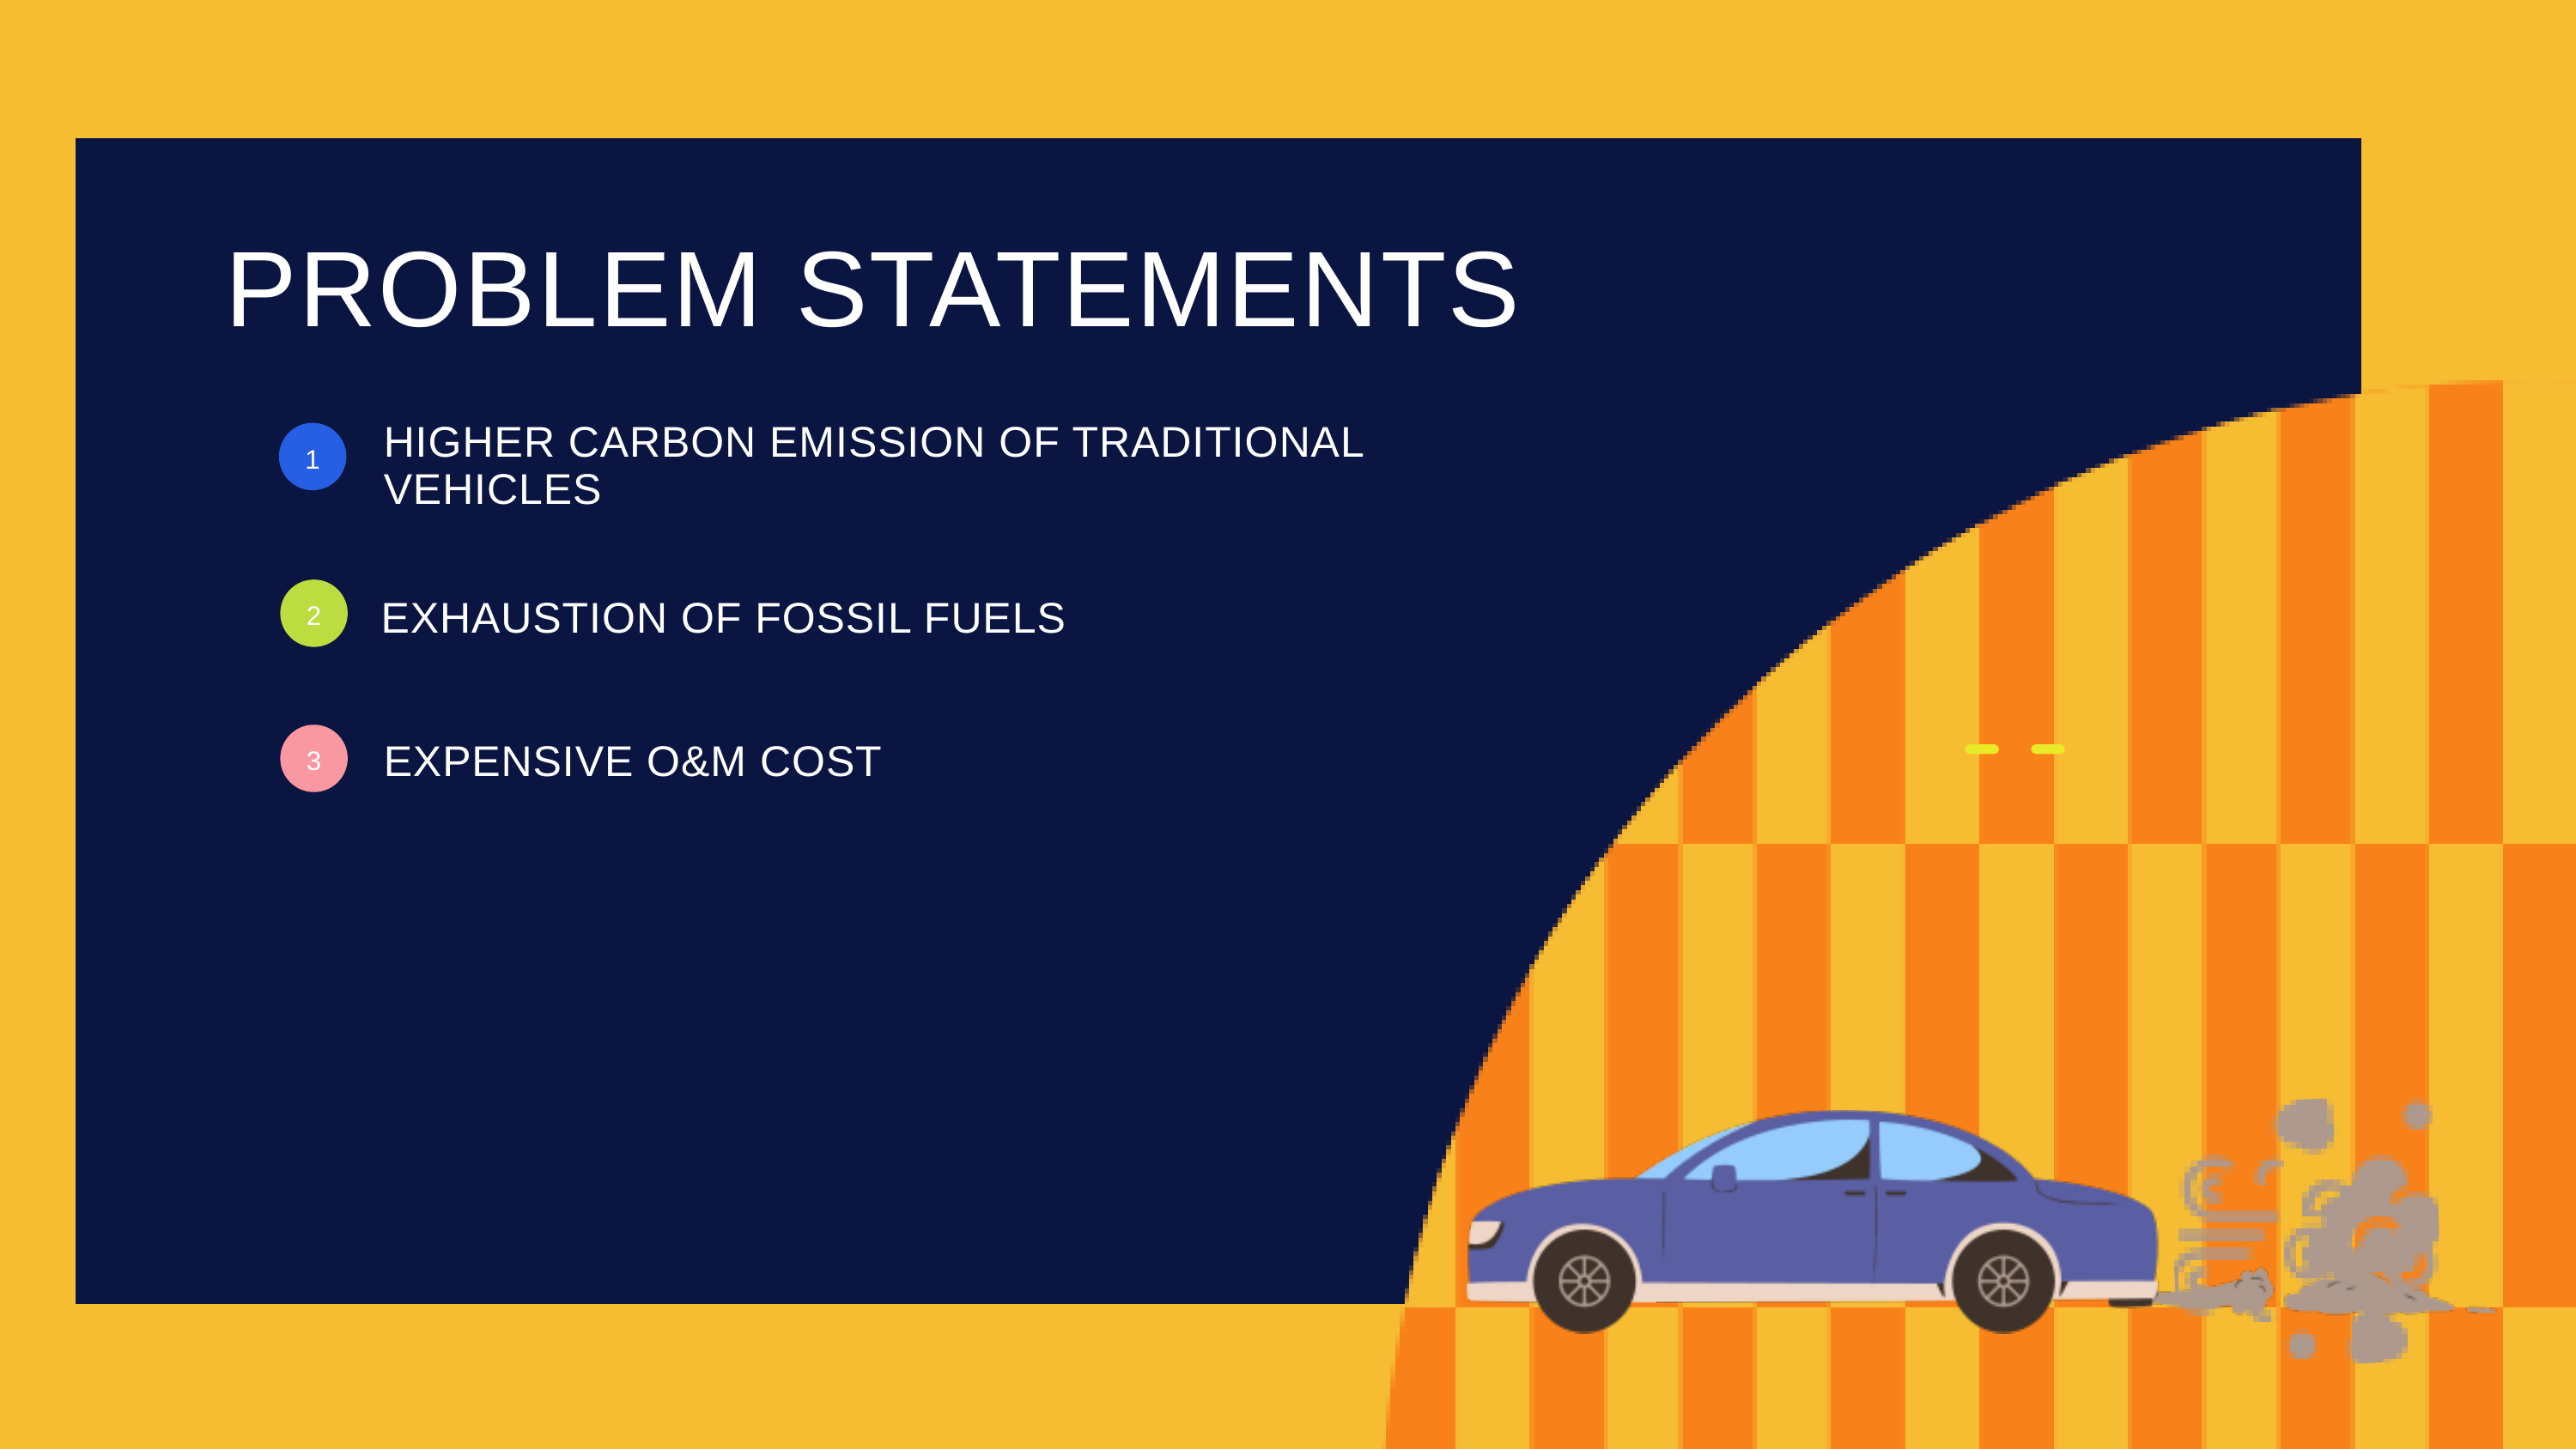

PROBLEM STATEMENTS

HIGHER CARBON EMISSION OF TRADITIONAL VEHICLES

1

2
EXHAUSTION OF FOSSIL FUELS

3
EXPENSIVE O&M COST